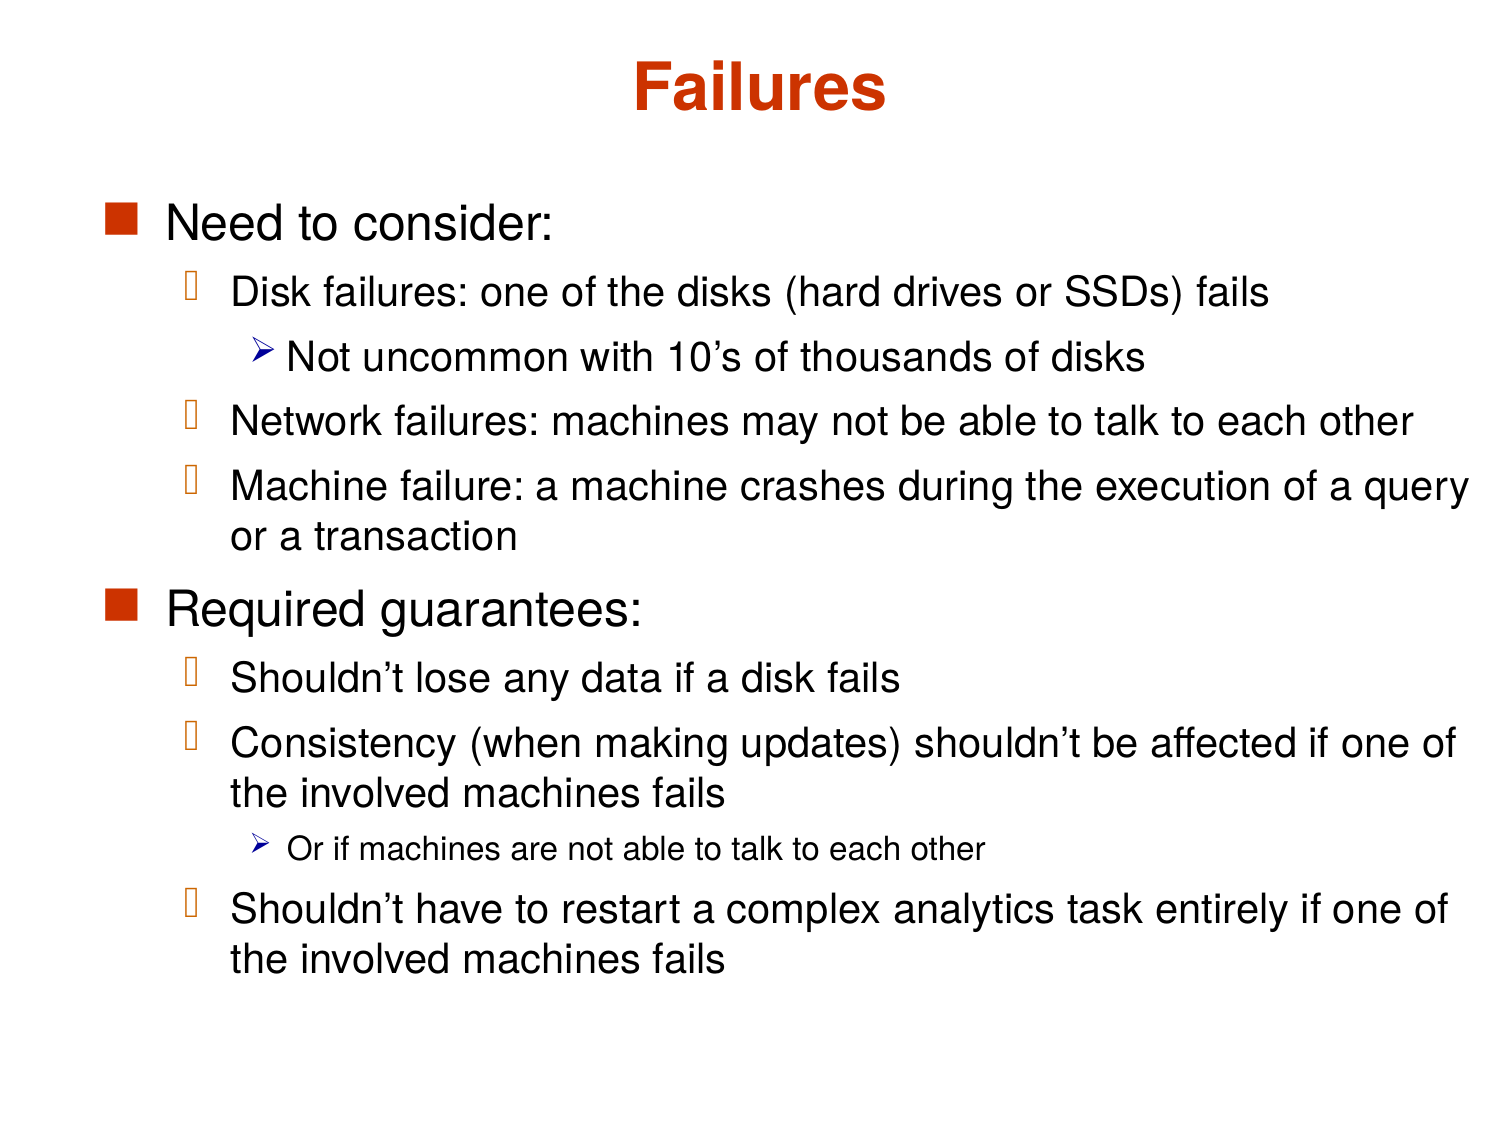

# Failures
Need to consider:
Disk failures: one of the disks (hard drives or SSDs) fails
Not uncommon with 10’s of thousands of disks
Network failures: machines may not be able to talk to each other
Machine failure: a machine crashes during the execution of a query or a transaction
Required guarantees:
Shouldn’t lose any data if a disk fails
Consistency (when making updates) shouldn’t be affected if one of the involved machines fails
Or if machines are not able to talk to each other
Shouldn’t have to restart a complex analytics task entirely if one of the involved machines fails